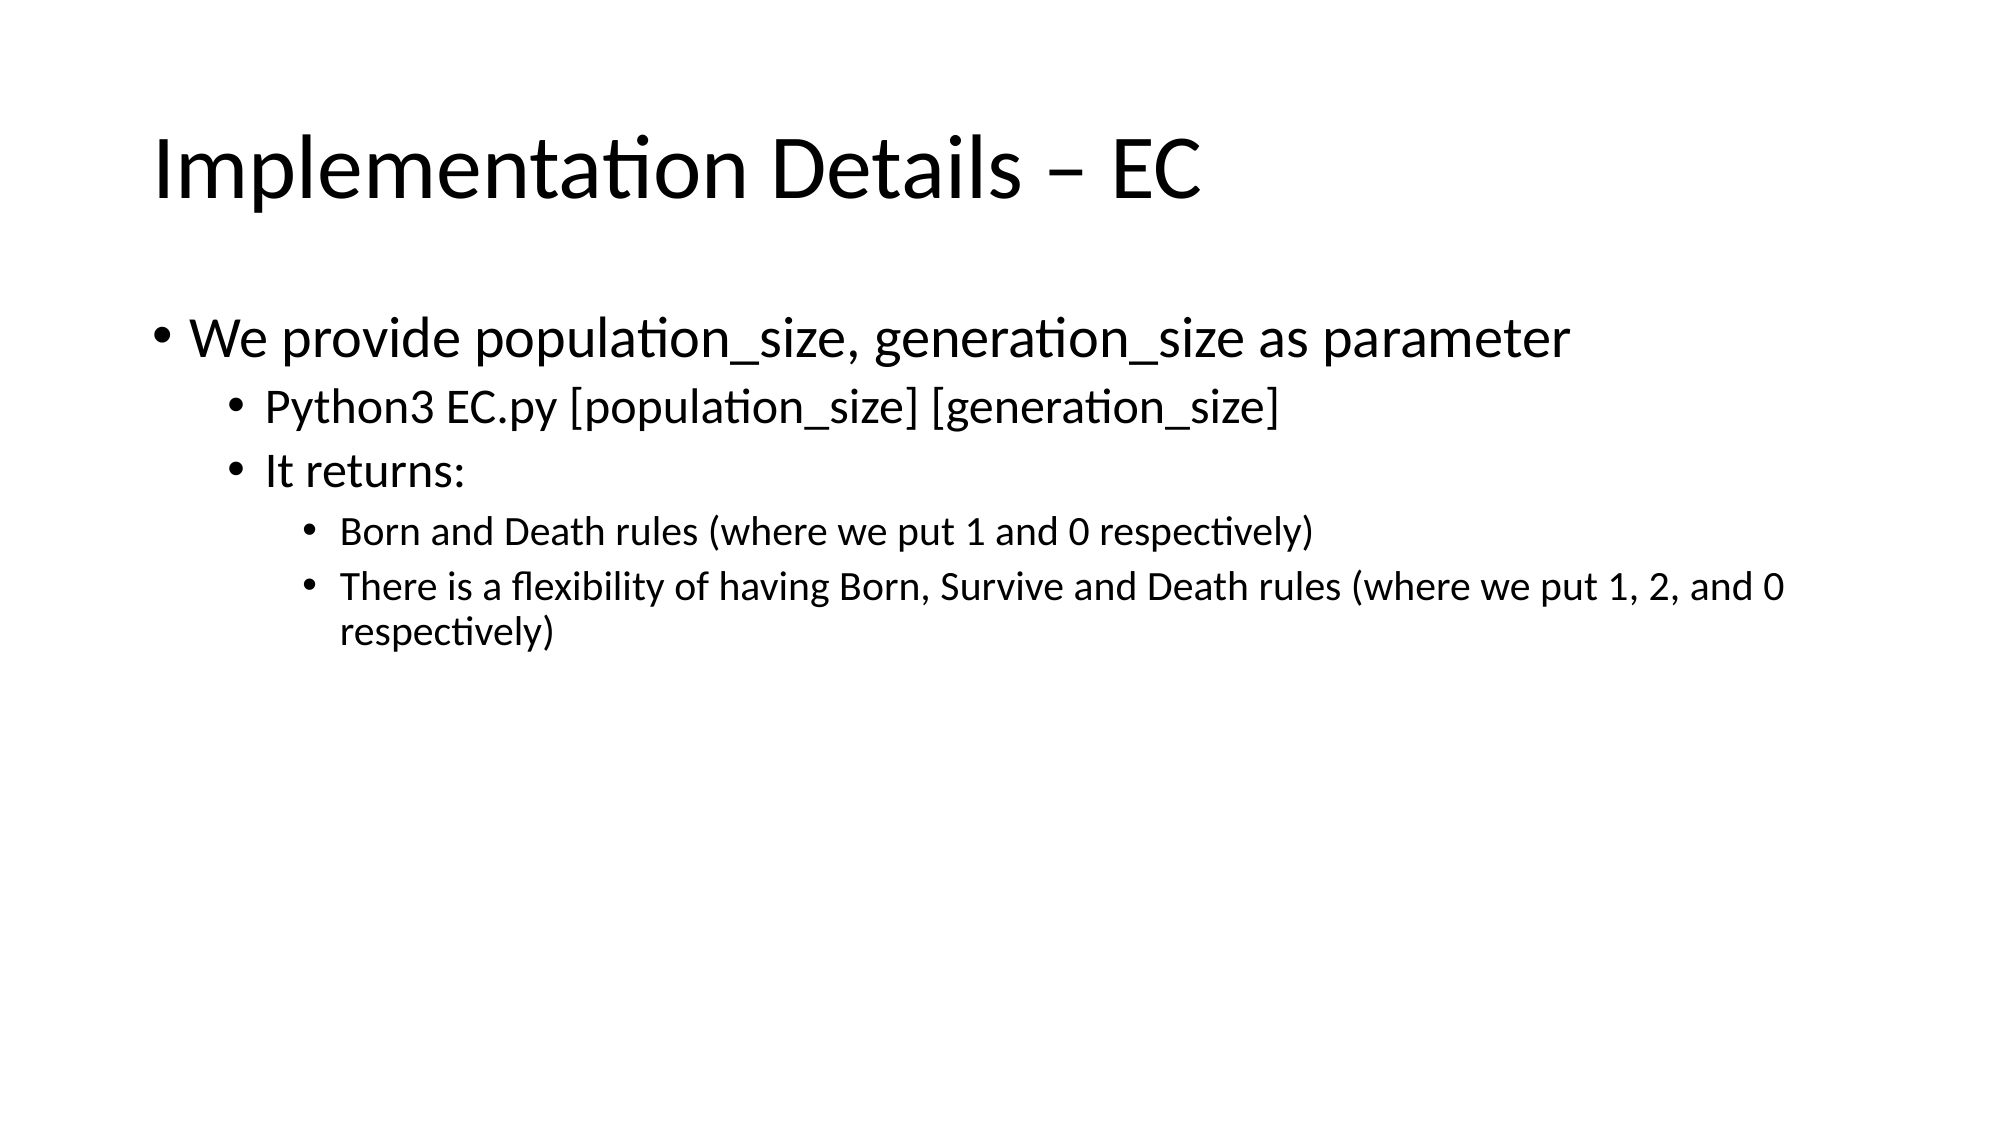

# Implementation Details – EC
We provide population_size, generation_size as parameter
Python3 EC.py [population_size] [generation_size]
It returns:
Born and Death rules (where we put 1 and 0 respectively)
There is a flexibility of having Born, Survive and Death rules (where we put 1, 2, and 0 respectively)